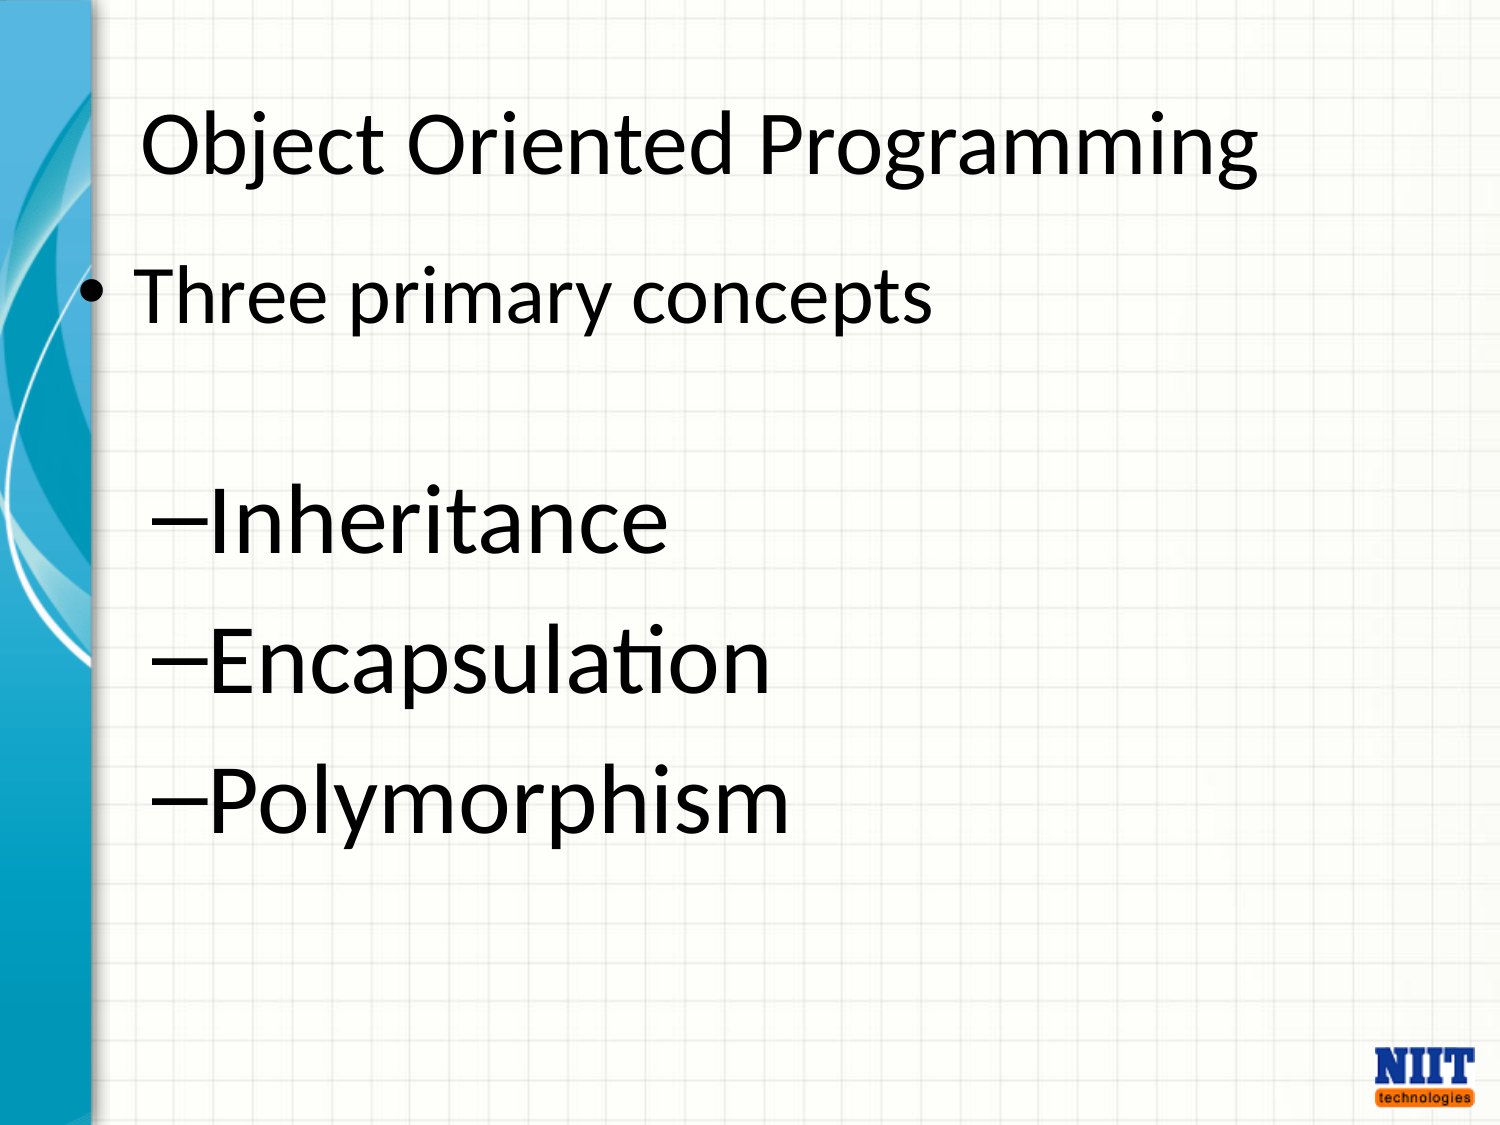

# Object Oriented Programming
Three primary concepts

Inheritance
Encapsulation
Polymorphism